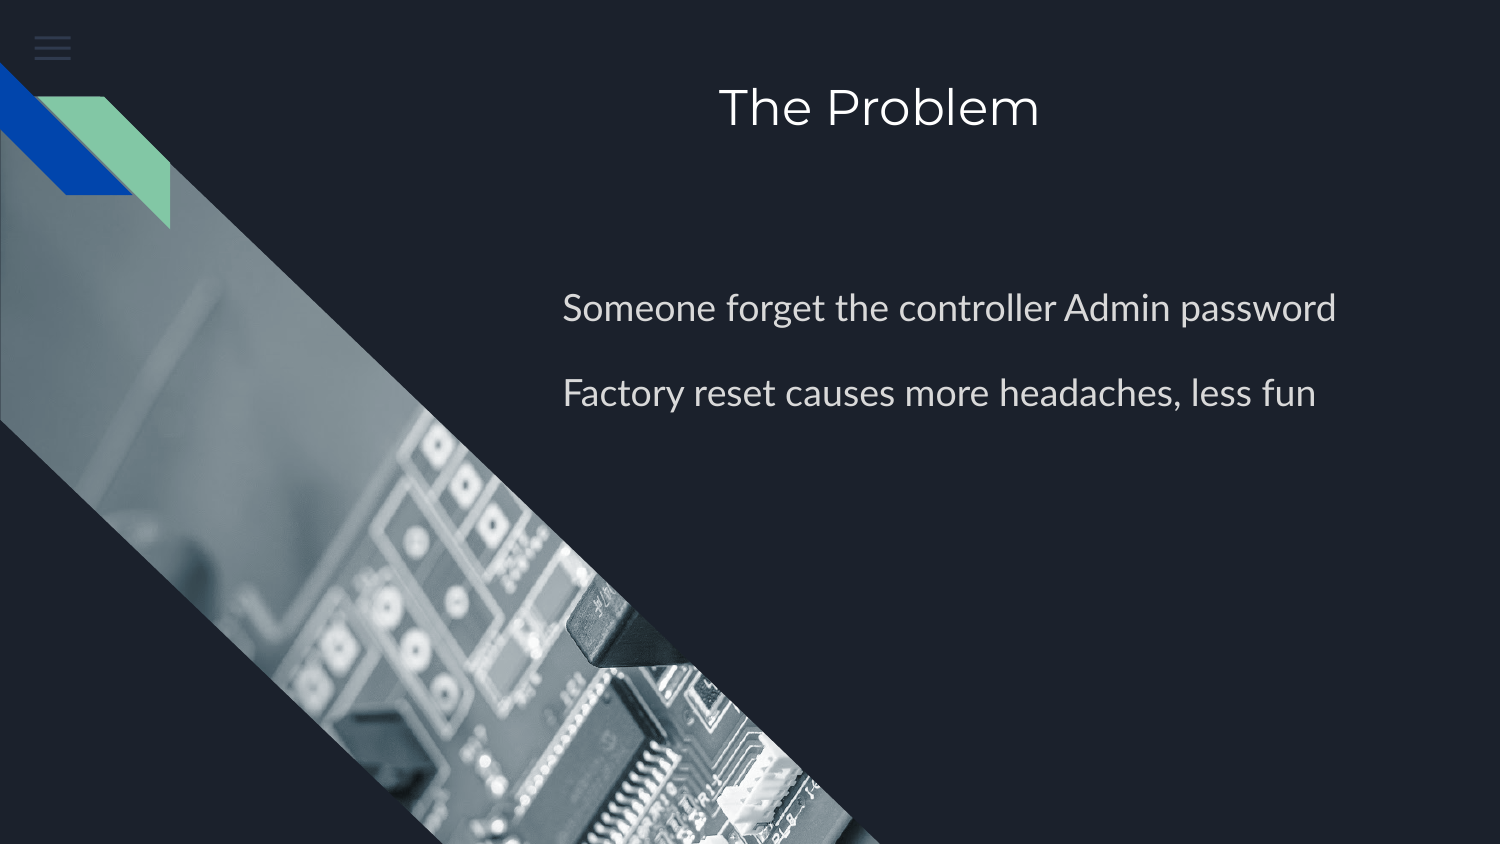

# The Problem
Someone forget the controller Admin password
Factory reset causes more headaches, less fun